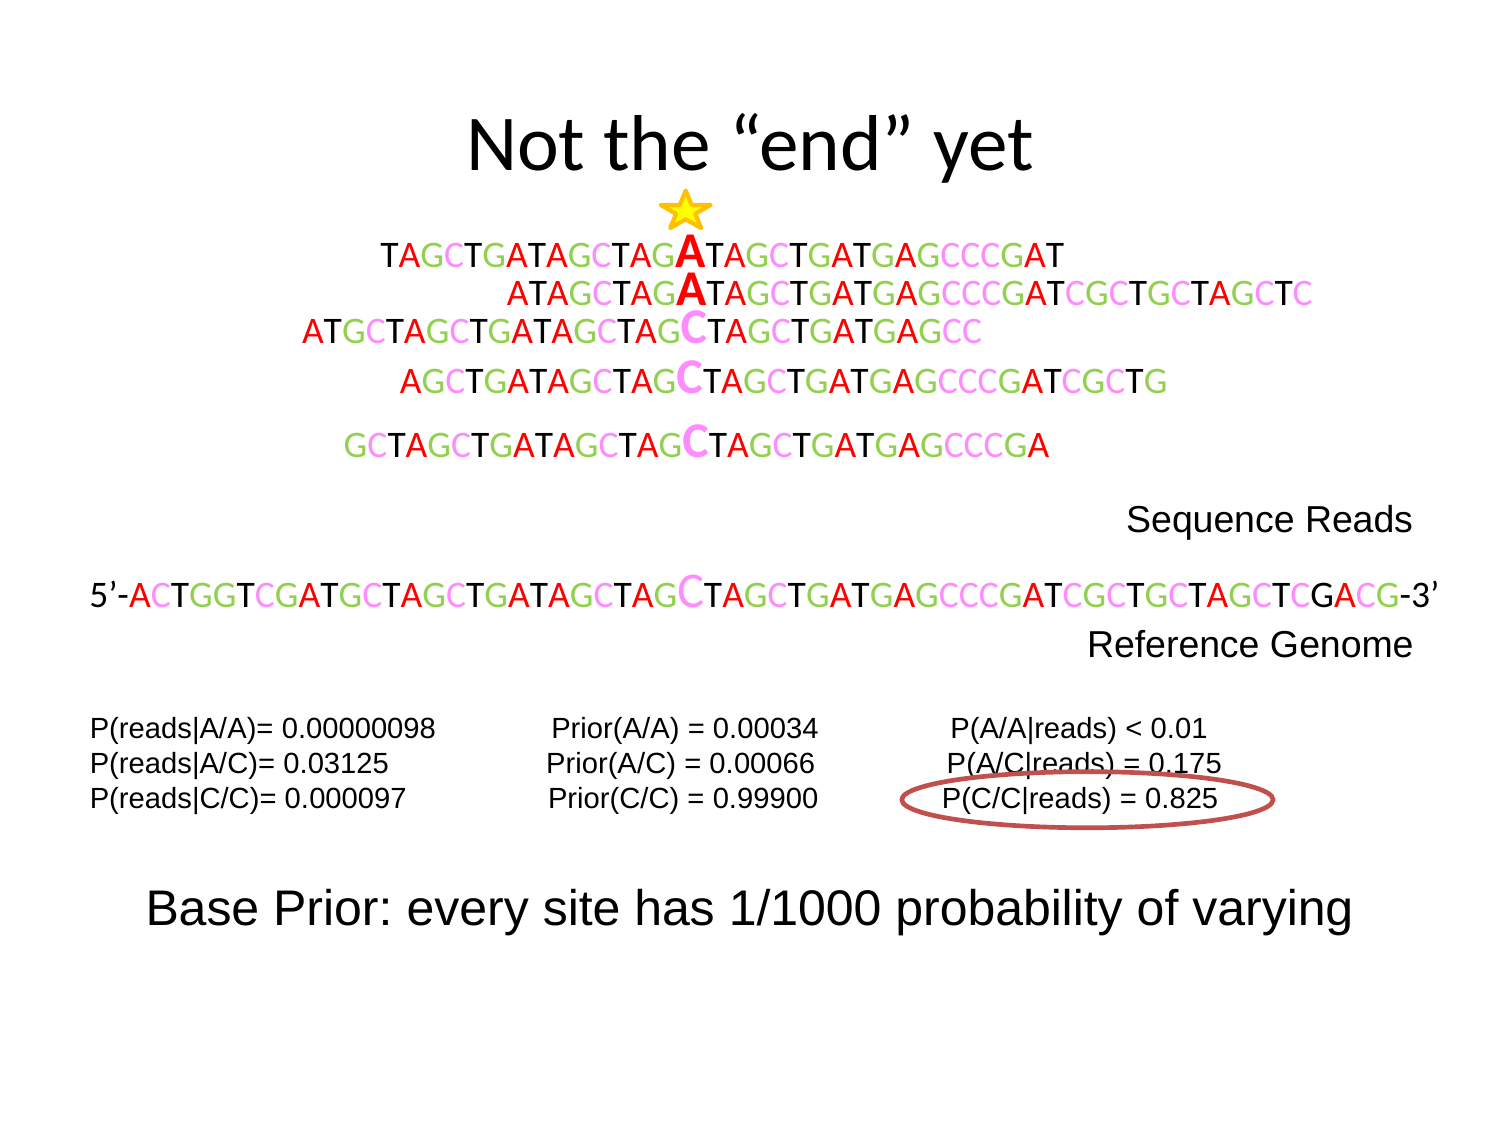

# Not the “end” yet

TAGCTGATAGCTAGATAGCTGATGAGCCCGAT
ATAGCTAGATAGCTGATGAGCCCGATCGCTGCTAGCTC
ATGCTAGCTGATAGCTAGCTAGCTGATGAGCC
AGCTGATAGCTAGCTAGCTGATGAGCCCGATCGCTG
GCTAGCTGATAGCTAGCTAGCTGATGAGCCCGA
Sequence Reads
5’-ACTGGTCGATGCTAGCTGATAGCTAGCTAGCTGATGAGCCCGATCGCTGCTAGCTCGACG-3’
Reference Genome
P(reads|A/A)= 0.00000098              Prior(A/A) = 0.00034                P(A/A|reads) < 0.01
P(reads|A/C)= 0.03125	                   Prior(A/C) = 0.00066                P(A/C|reads) = 0.175
P(reads|C/C)= 0.000097	 Prior(C/C) = 0.99900               P(C/C|reads) = 0.825

Base Prior: every site has 1/1000 probability of varying